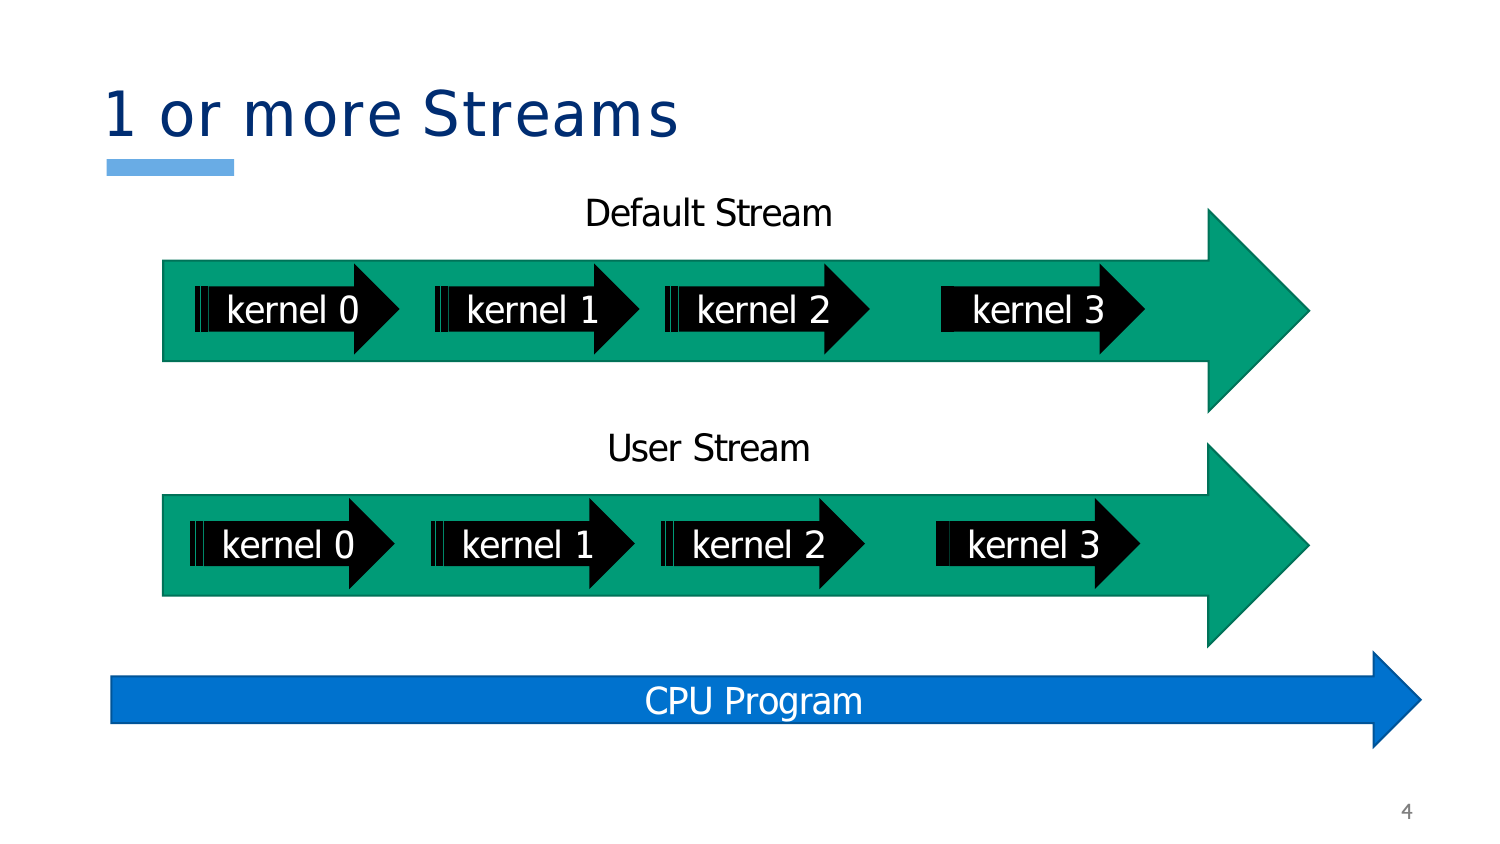

# 1 or more Streams
Default Stream

kernel 0
kernel 1
kernel 2
kernel 3
User Stream

kernel 0
kernel 1
kernel 2
kernel 3
CPU Program